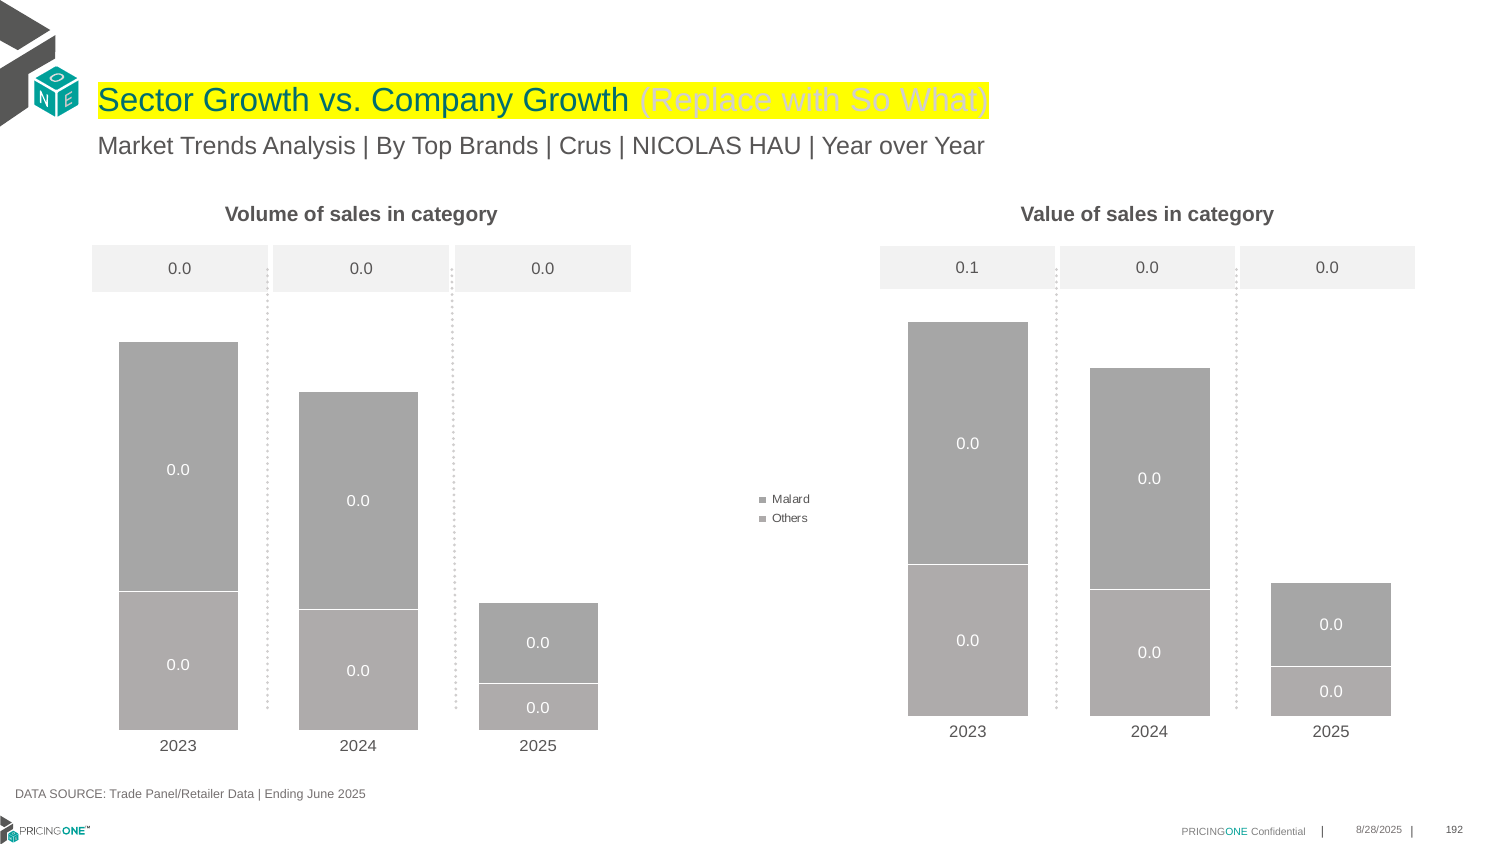

# Sector Growth vs. Company Growth (Replace with So What)
Market Trends Analysis | By Top Brands | Crus | NICOLAS HAU | Year over Year
| Value of sales in category |  |  |
| --- | --- | --- |
| 0.1 | 0.0 | 0.0 |
| Volume of sales in category |  |  |
| --- | --- | --- |
| 0.0 | 0.0 | 0.0 |

### Chart

| Category | Others | Malard |
|---|---|---|
| 2023 | 0.021651 | 0.034856 |
| 2024 | 0.018202 | 0.03179 |
| 2025 | 0.007094 | 0.012082 |

### Chart

| Category | Others | Malard |
|---|---|---|
| 2023 | 0.000512 | 0.000924 |
| 2024 | 0.000446 | 0.000805 |
| 2025 | 0.000175 | 0.000299 |
DATA SOURCE: Trade Panel/Retailer Data | Ending June 2025

8/28/2025
192